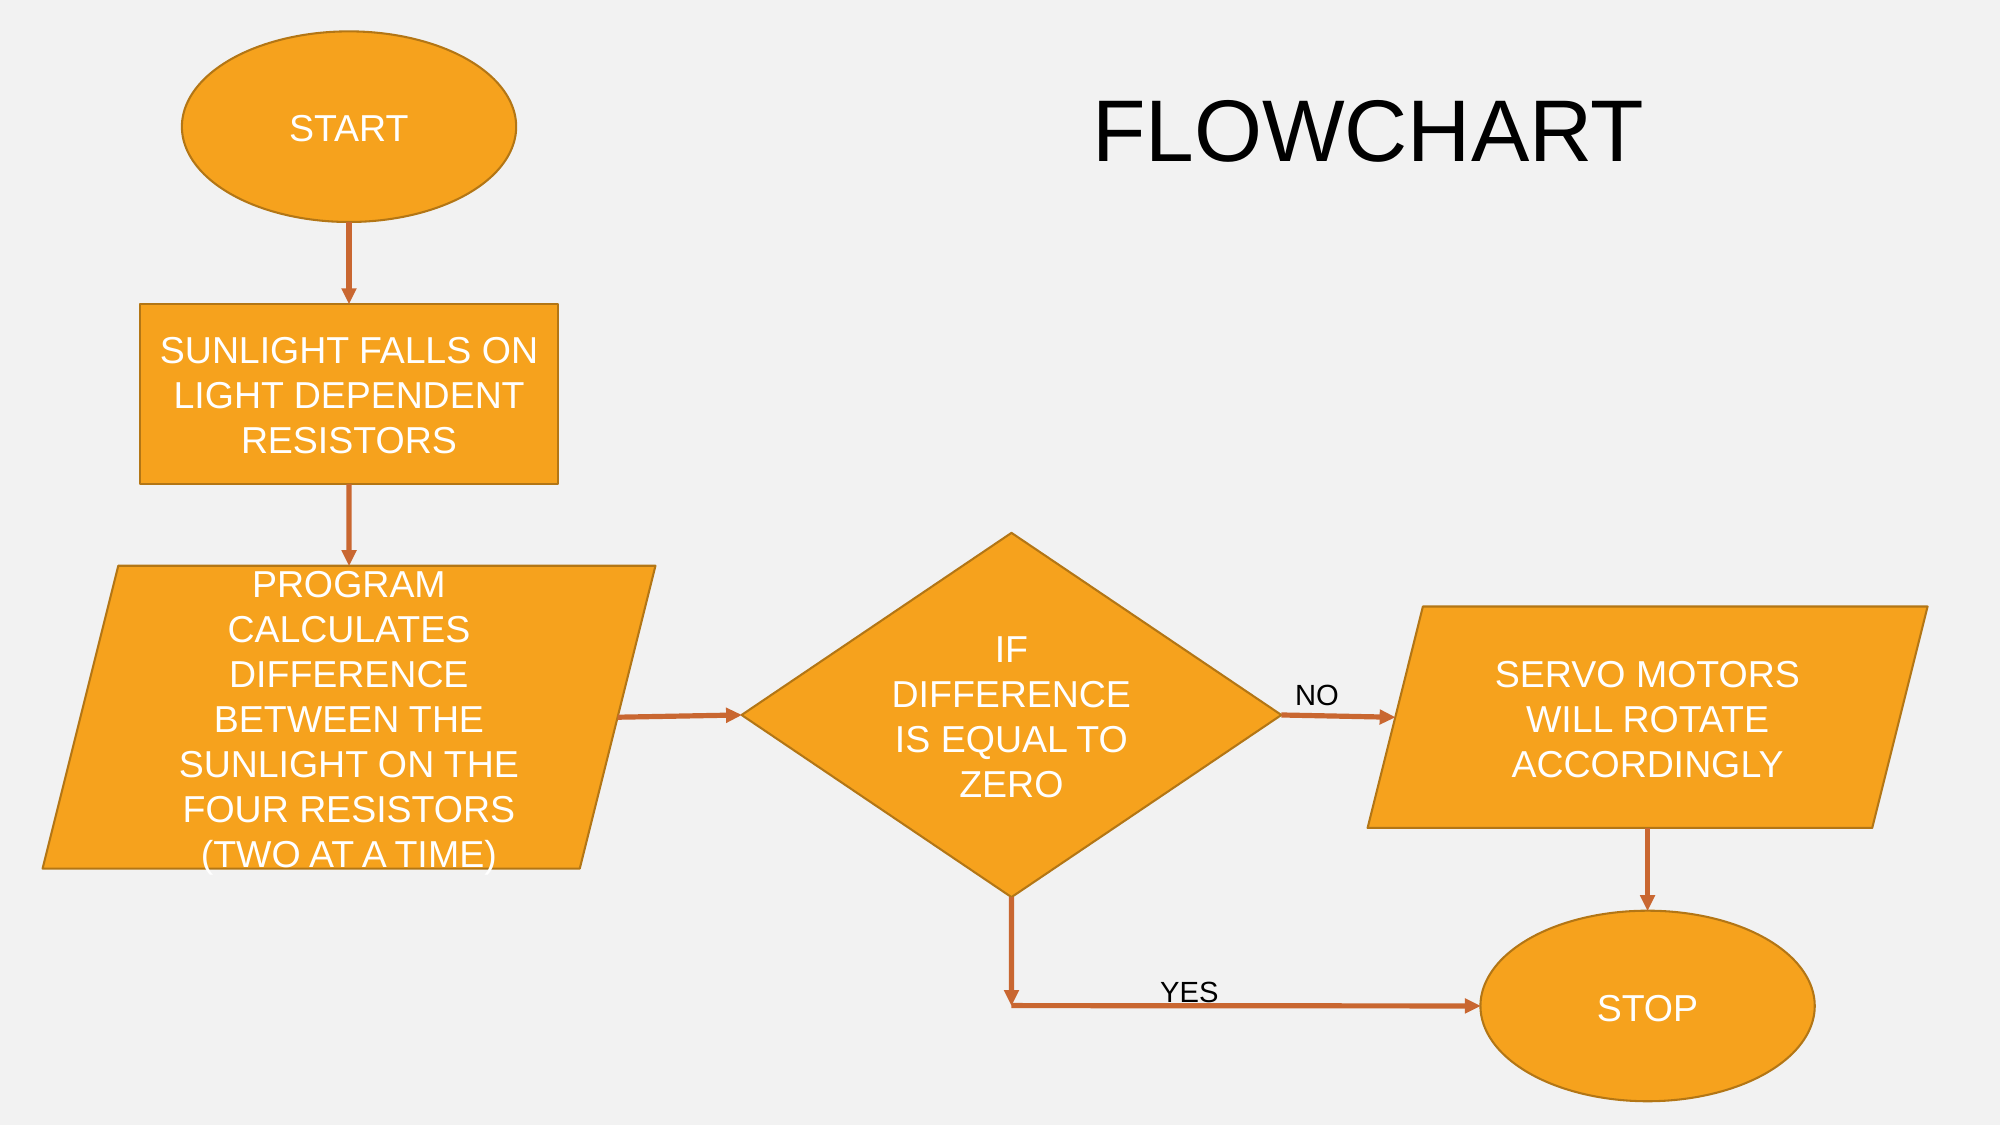

START
FLOWCHART
SUNLIGHT FALLS ON LIGHT DEPENDENT RESISTORS
IF DIFFERENCE IS EQUAL TO ZERO
PROGRAM CALCULATES DIFFERENCE BETWEEN THE SUNLIGHT ON THE FOUR RESISTORS (TWO AT A TIME)
SERVO MOTORS WILL ROTATE ACCORDINGLY
NO
STOP
YES